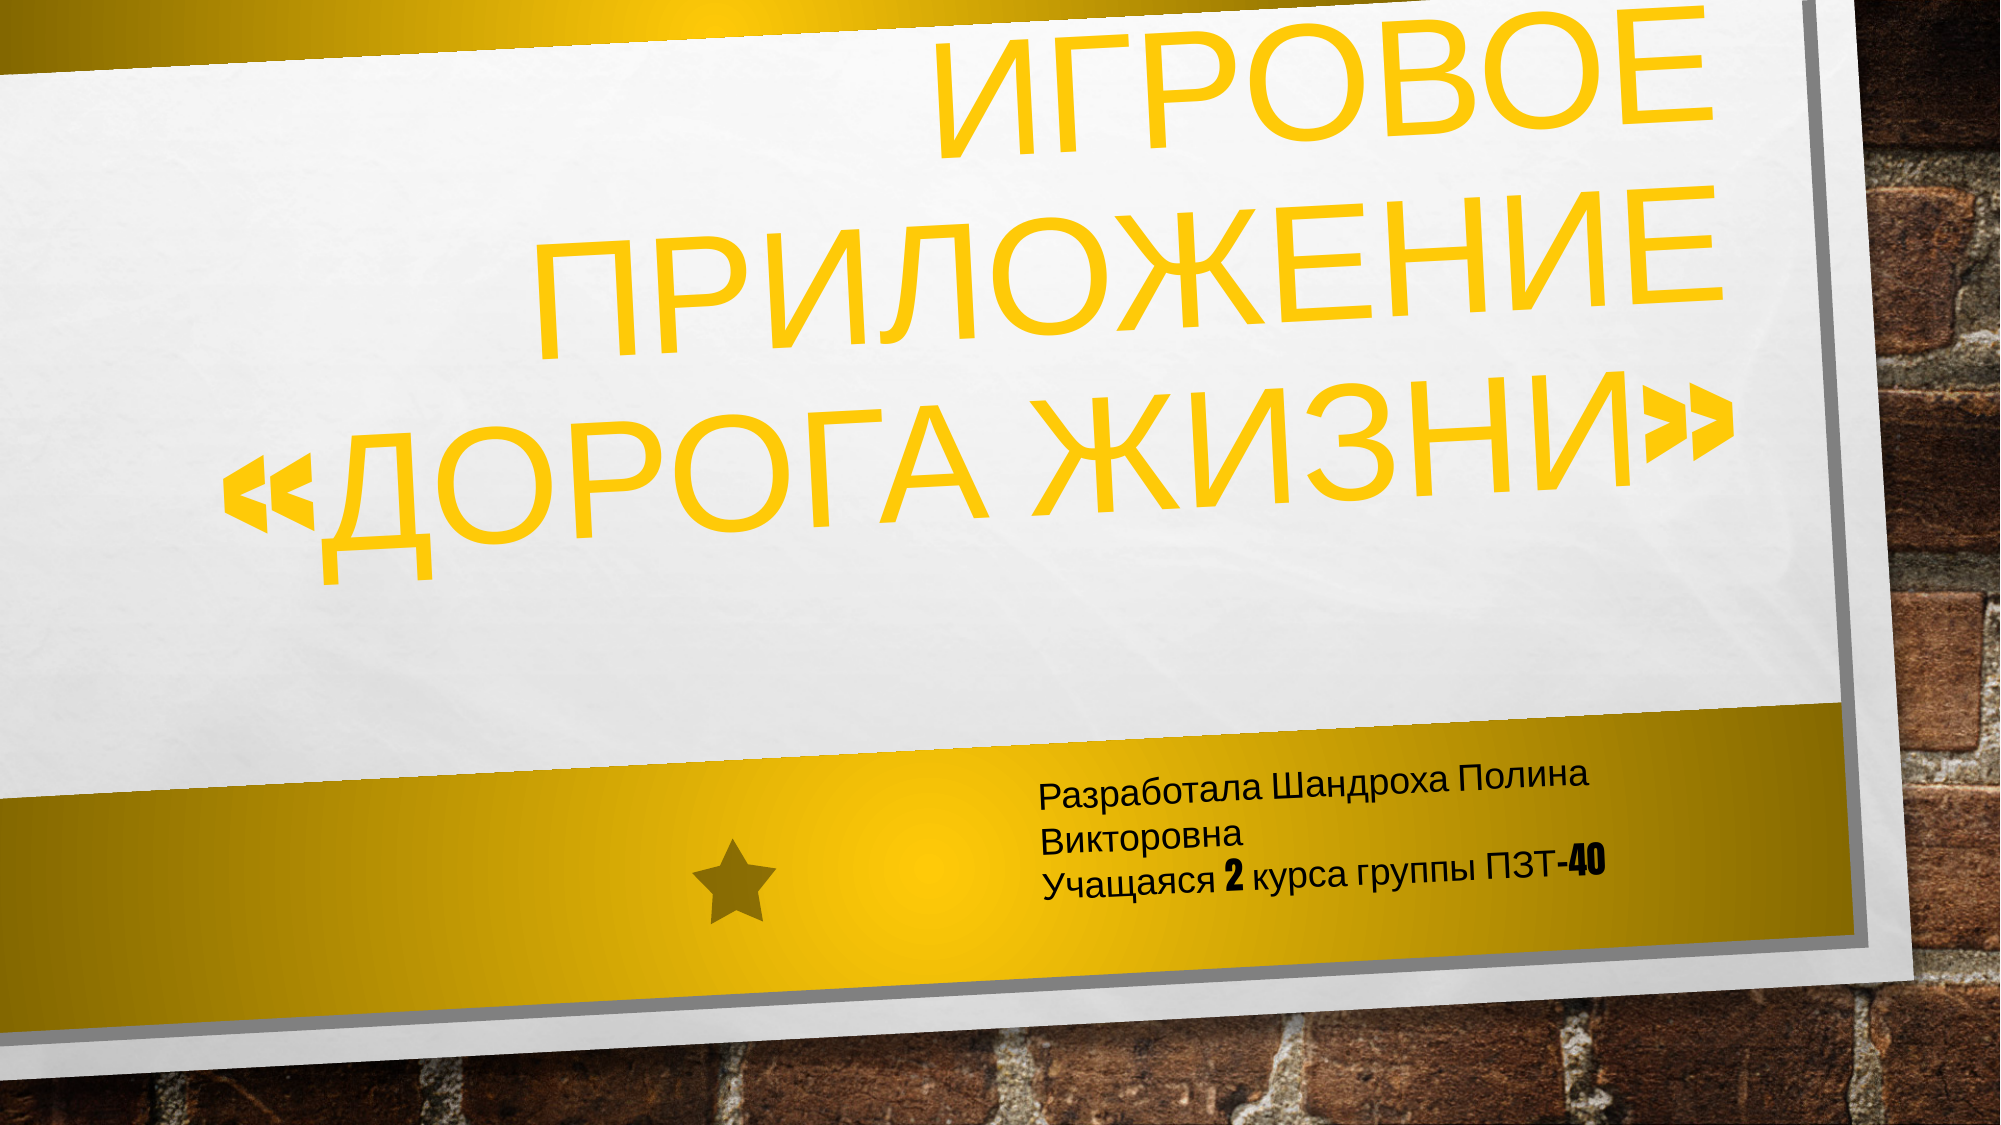

# Игровое приложение «Дорога жизни»
Разработала Шандроха Полина Викторовна
Учащаяся 2 курса группы ПЗТ-40